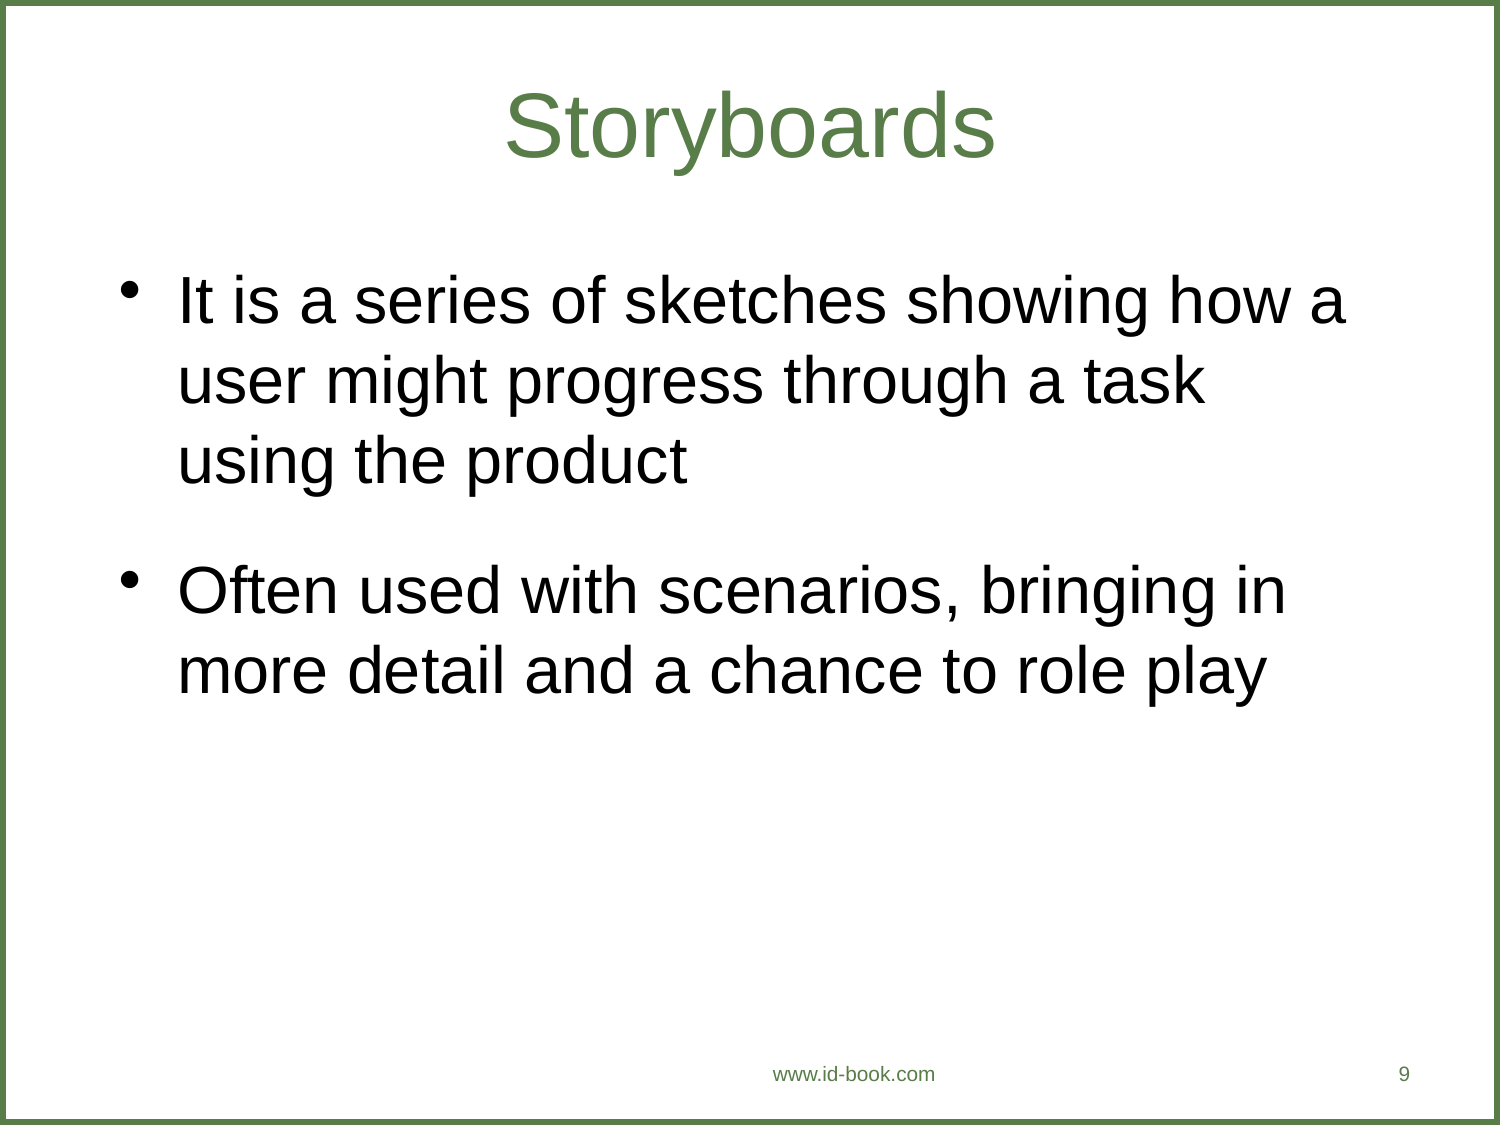

# Storyboards

It is a series of sketches showing how a user might progress through a task using the product
Often used with scenarios, bringing in more detail and a chance to role play

9
www.id-book.com